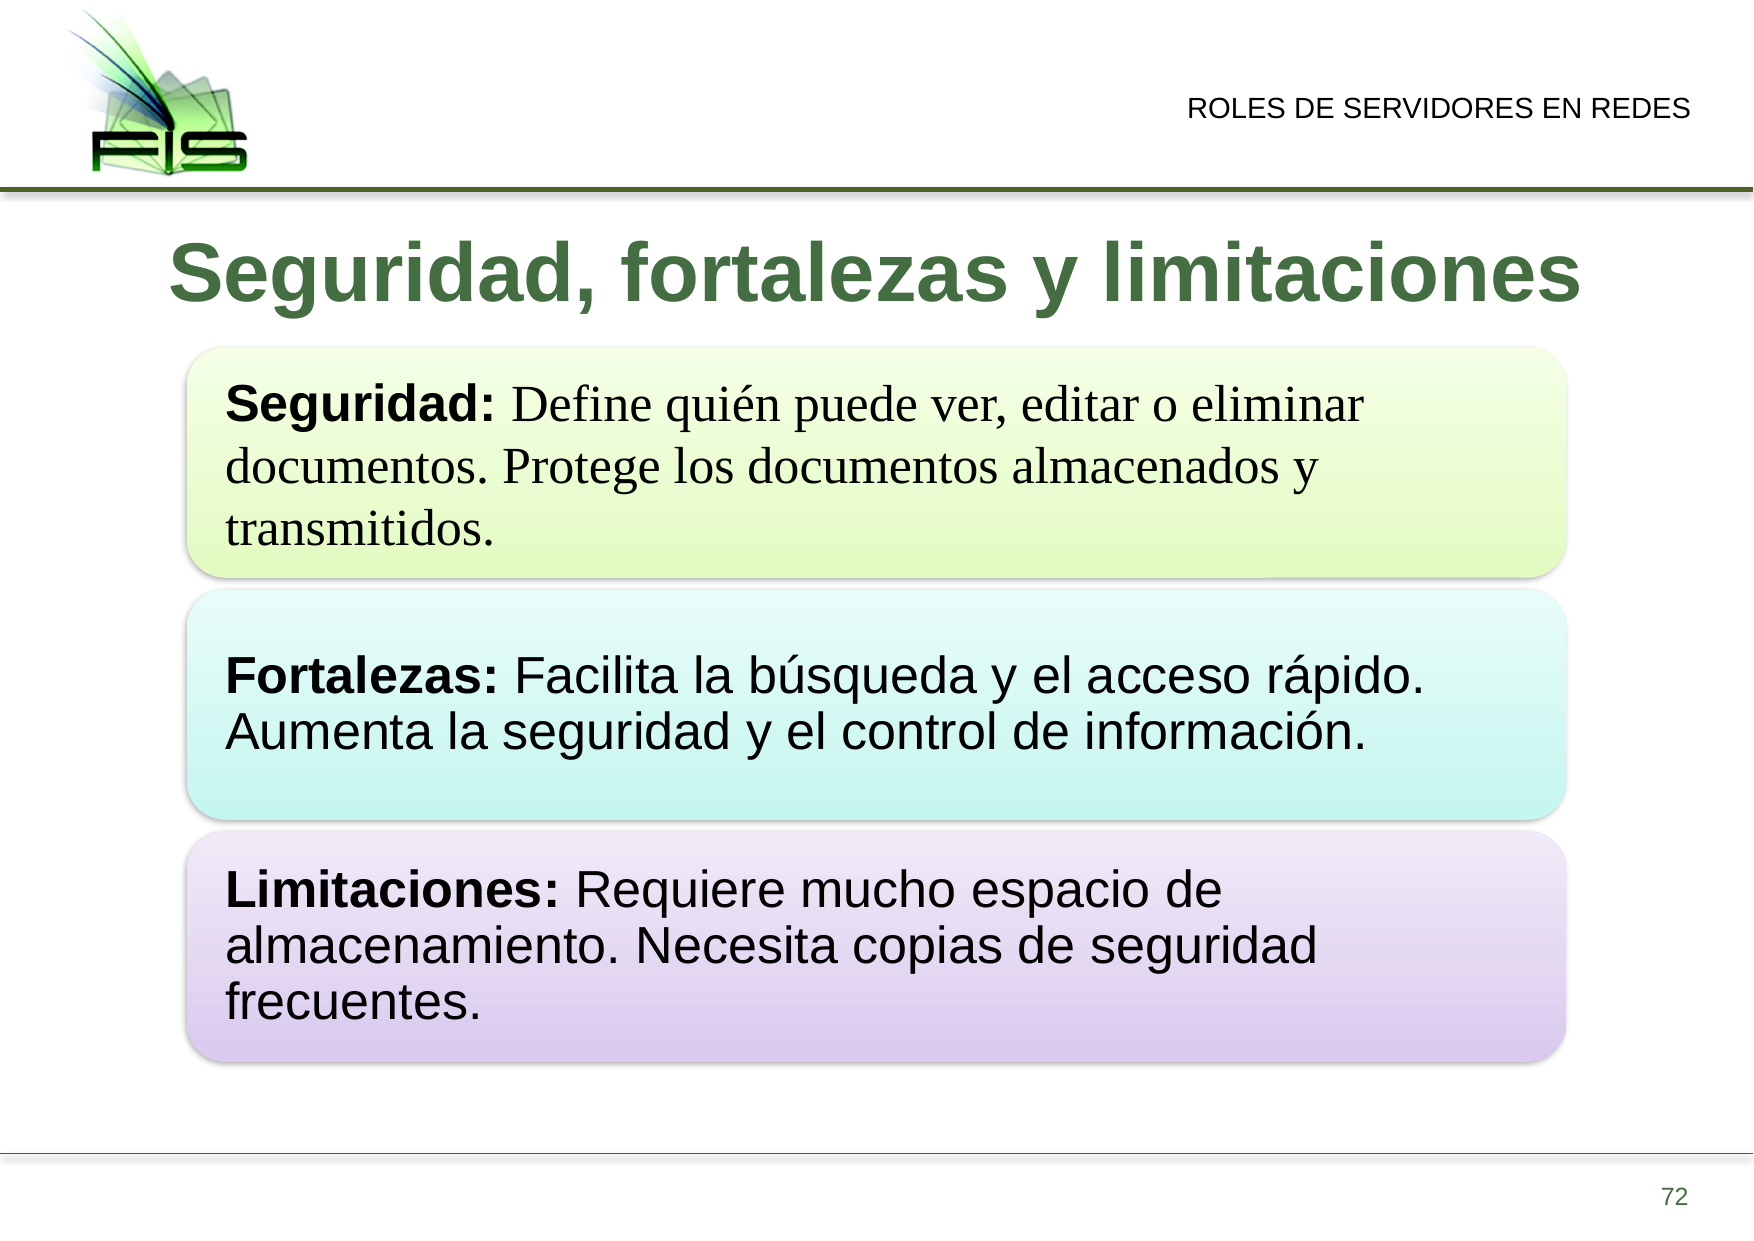

ROLES DE SERVIDORES EN REDES

Seguridad, fortalezas y limitaciones
Seguridad: Define quién puede ver, editar o eliminar documentos. Protege los documentos almacenados y transmitidos.
Fortalezas: Facilita la búsqueda y el acceso rápido. Aumenta la seguridad y el control de información.
Limitaciones: Requiere mucho espacio de almacenamiento. Necesita copias de seguridad frecuentes.
72